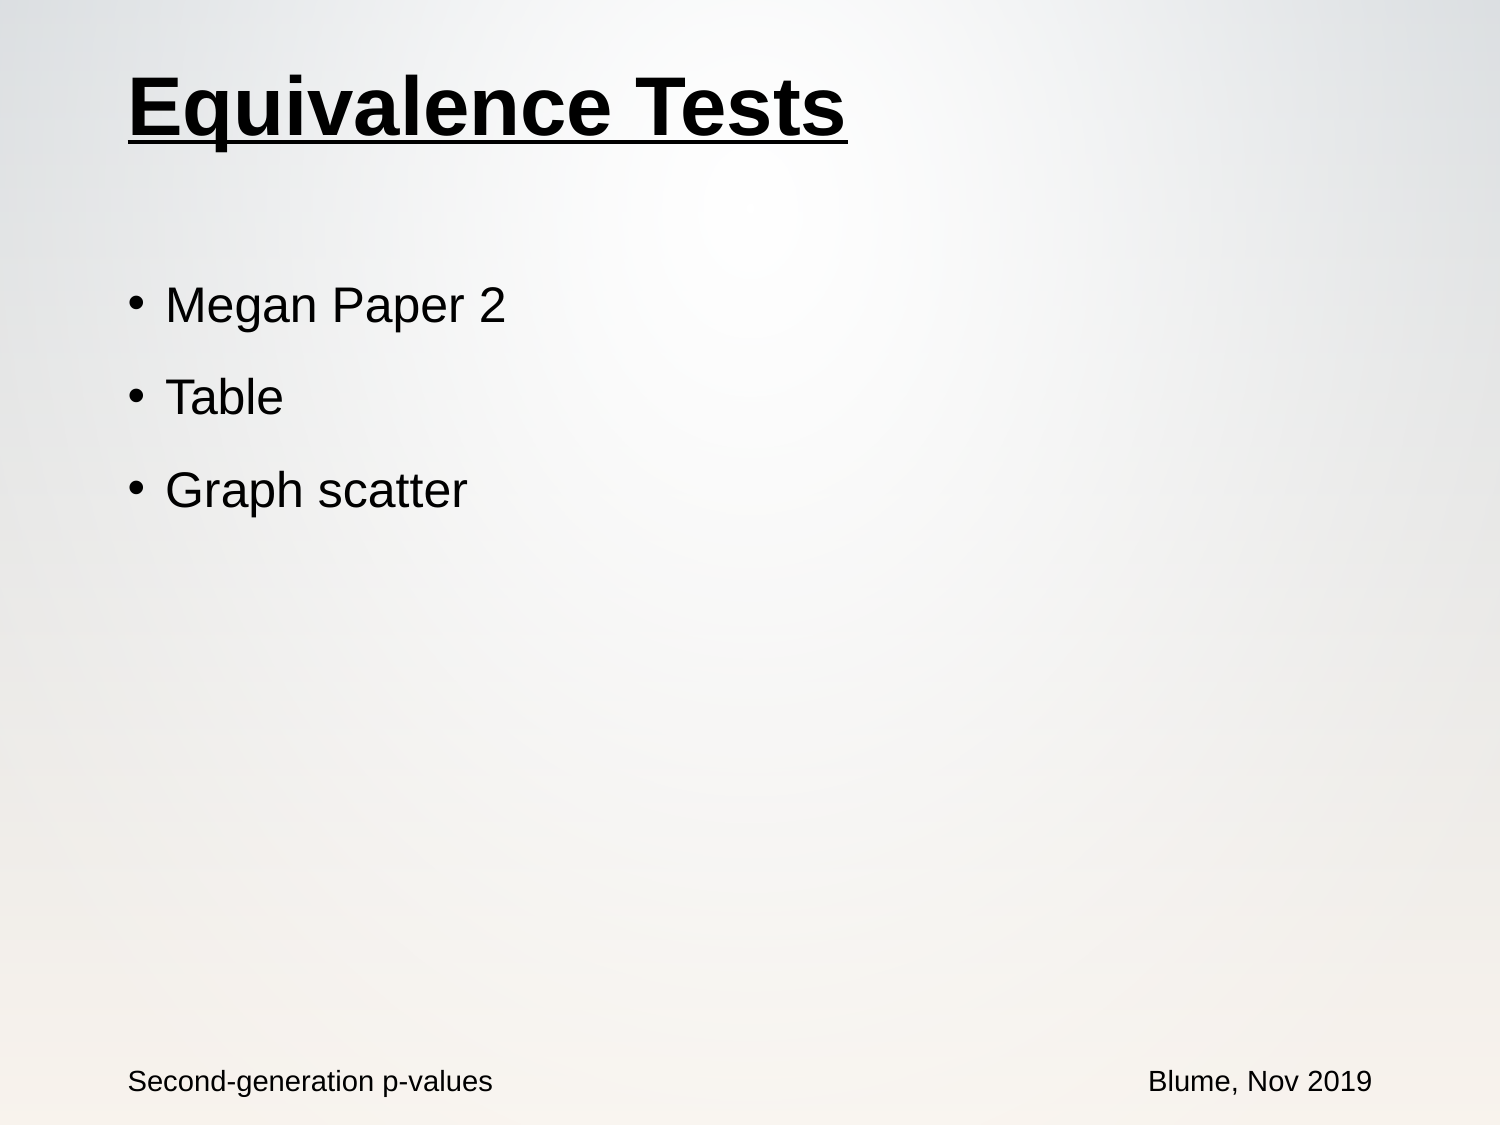

# Equivalence Tests
Megan Paper 2
Table
Graph scatter
Second-generation p-values
Blume, Nov 2019